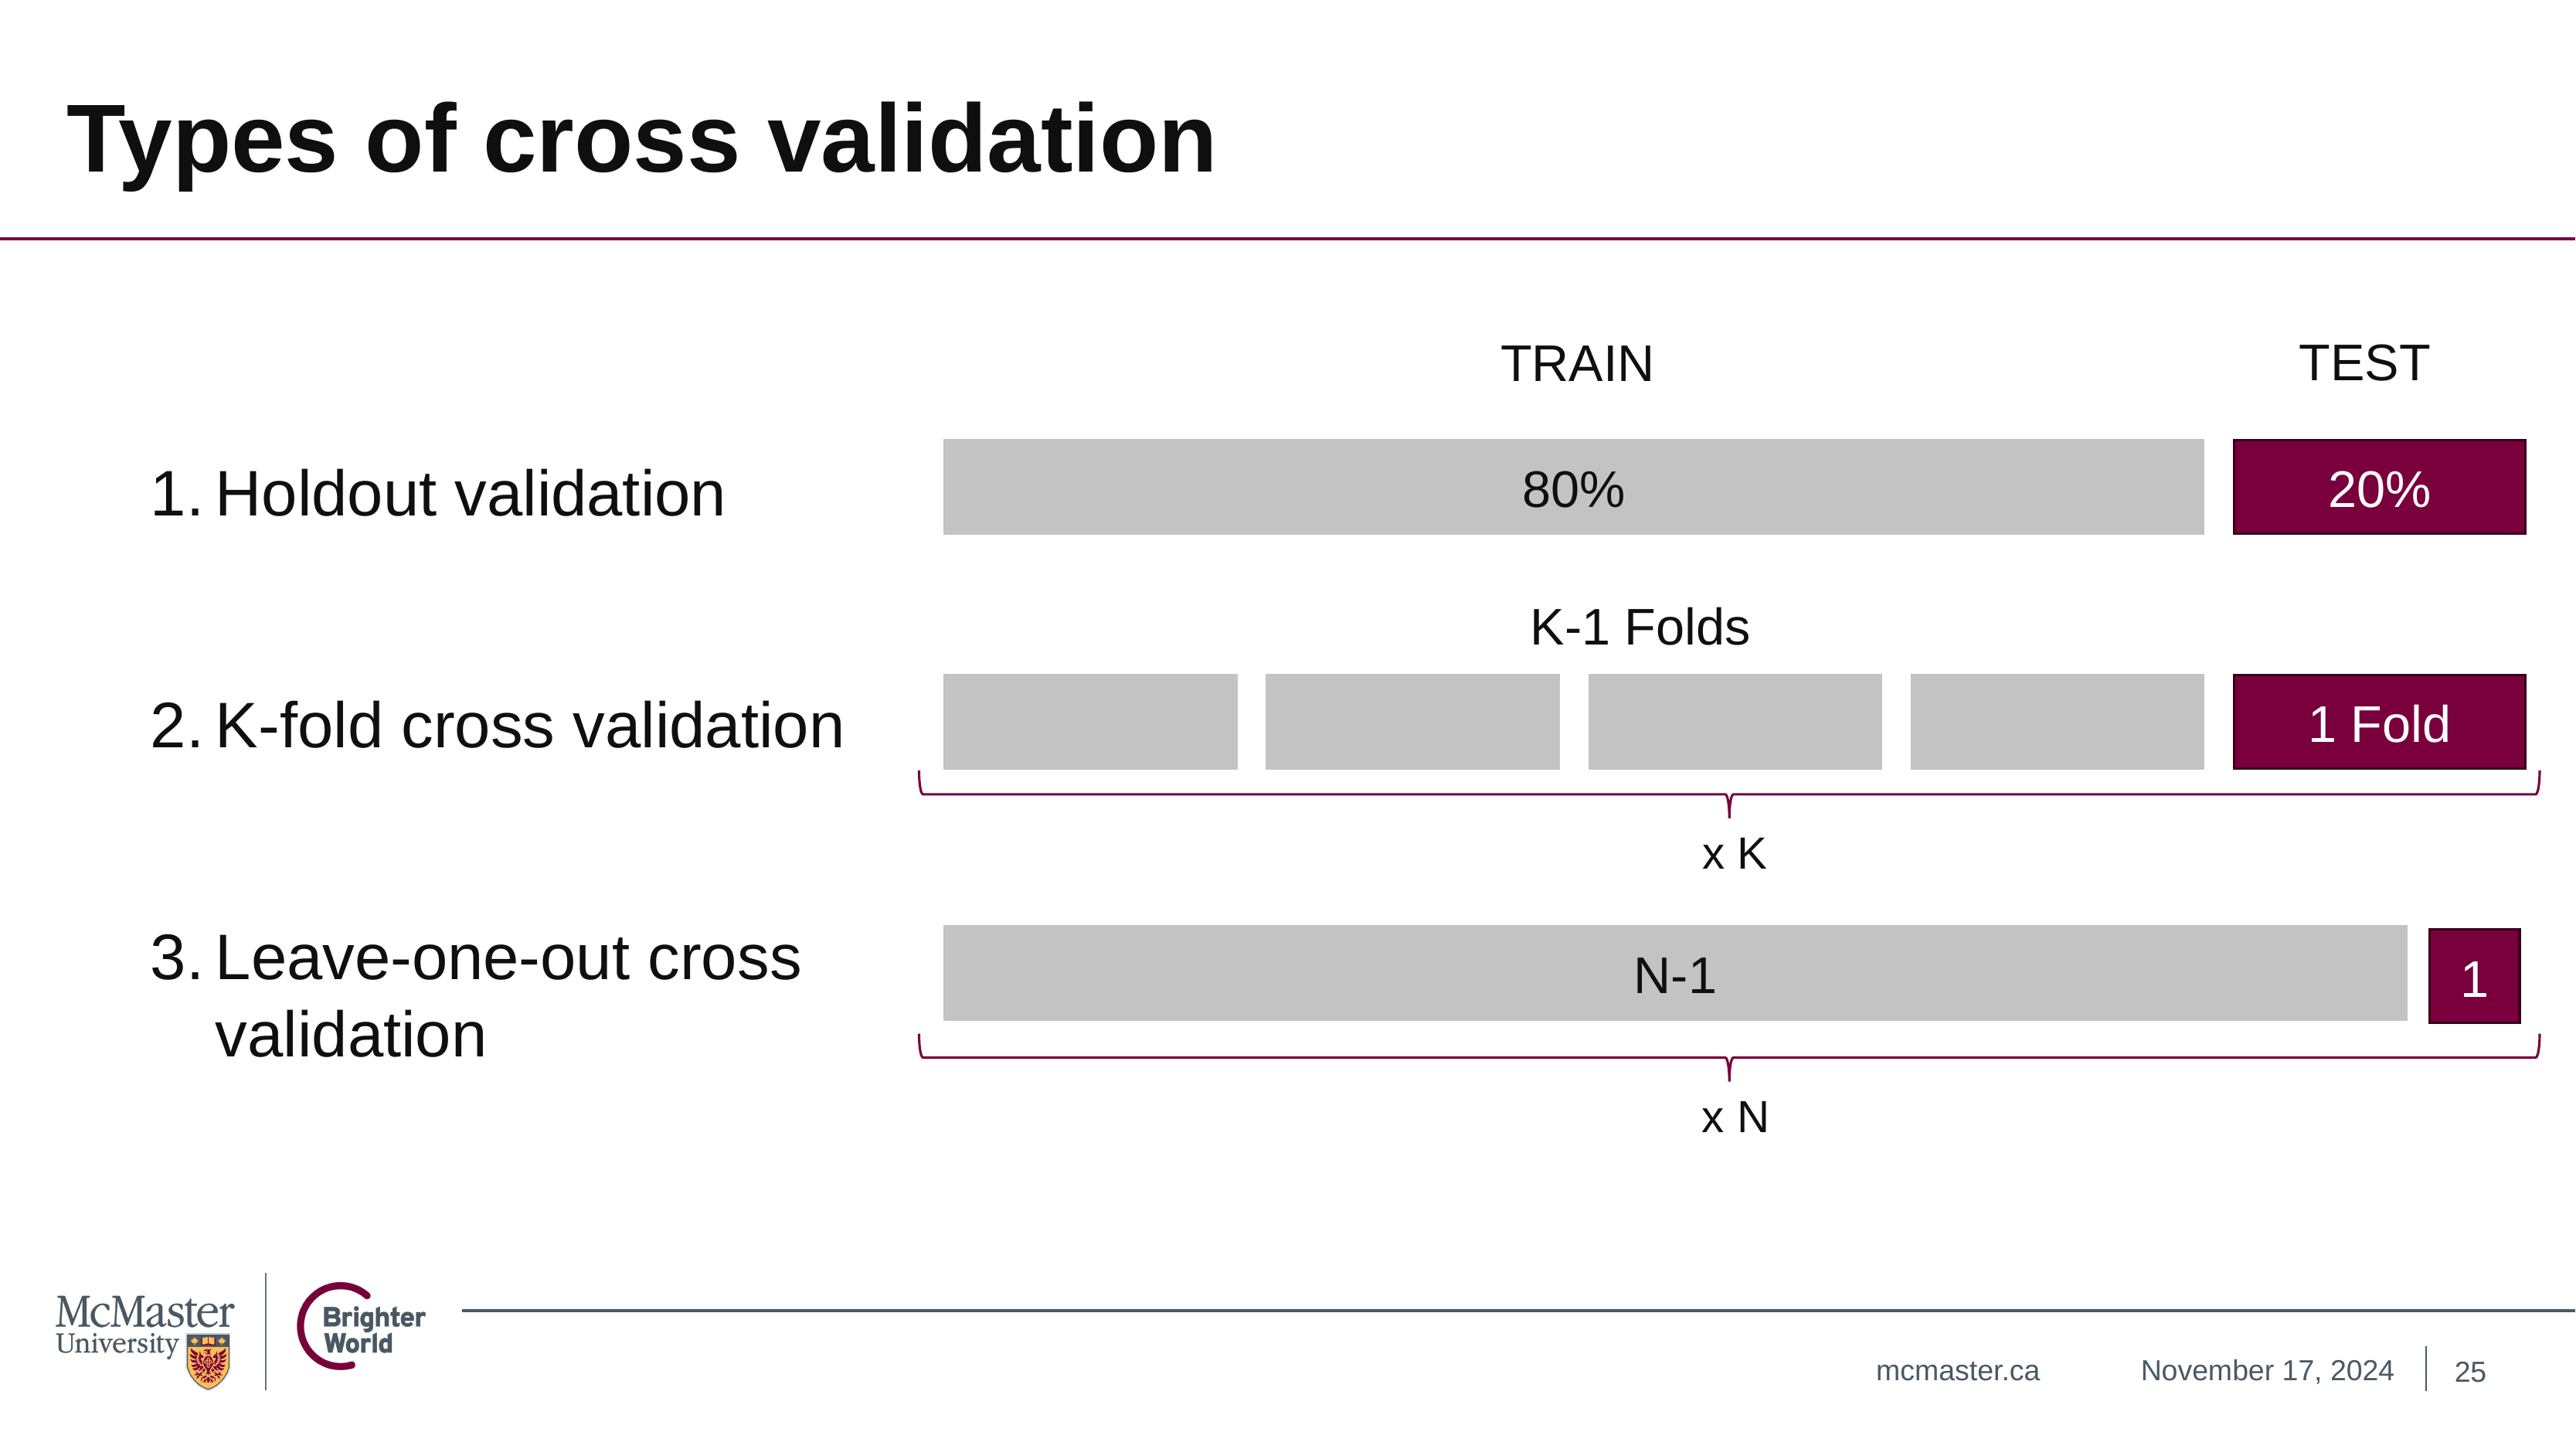

# Types of cross validation

TEST
TRAIN
80%
20%
Holdout validation
K-fold cross validation
Leave-one-out cross
validation
K-1 Folds

1 Fold

x K
N-1
1
x N
25
November 17, 2024